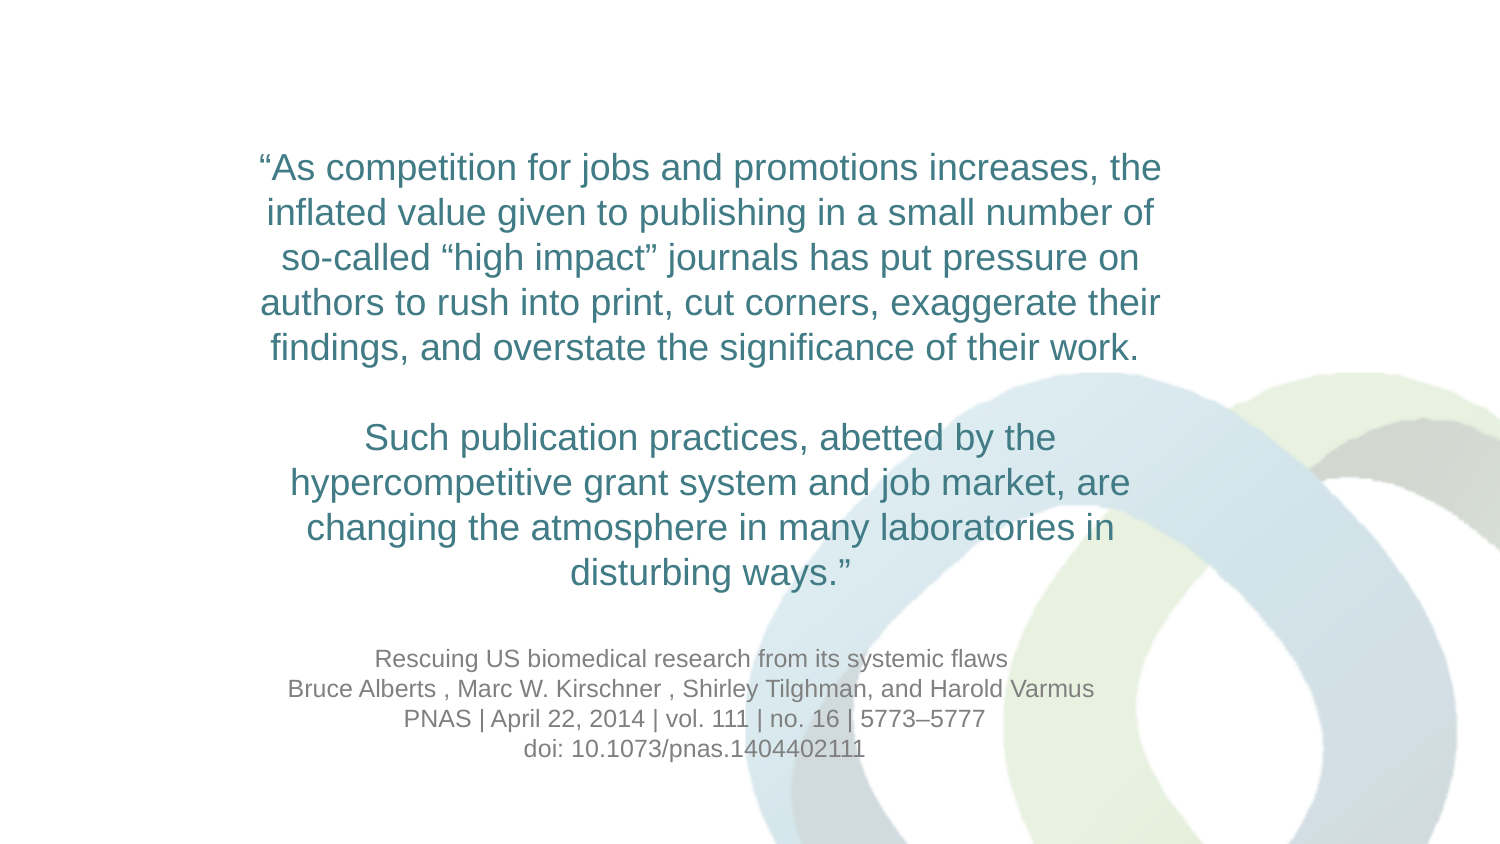

“As competition for jobs and promotions increases, the inflated value given to publishing in a small number of so-called “high impact” journals has put pressure on authors to rush into print, cut corners, exaggerate their findings, and overstate the significance of their work.

Such publication practices, abetted by the hypercompetitive grant system and job market, are changing the atmosphere in many laboratories in disturbing ways.”
# Rescuing US biomedical research from its systemic flaws Bruce Alberts , Marc W. Kirschner , Shirley Tilghman, and Harold Varmus PNAS | April 22, 2014 | vol. 111 | no. 16 | 5773–5777 doi: 10.1073/pnas.1404402111